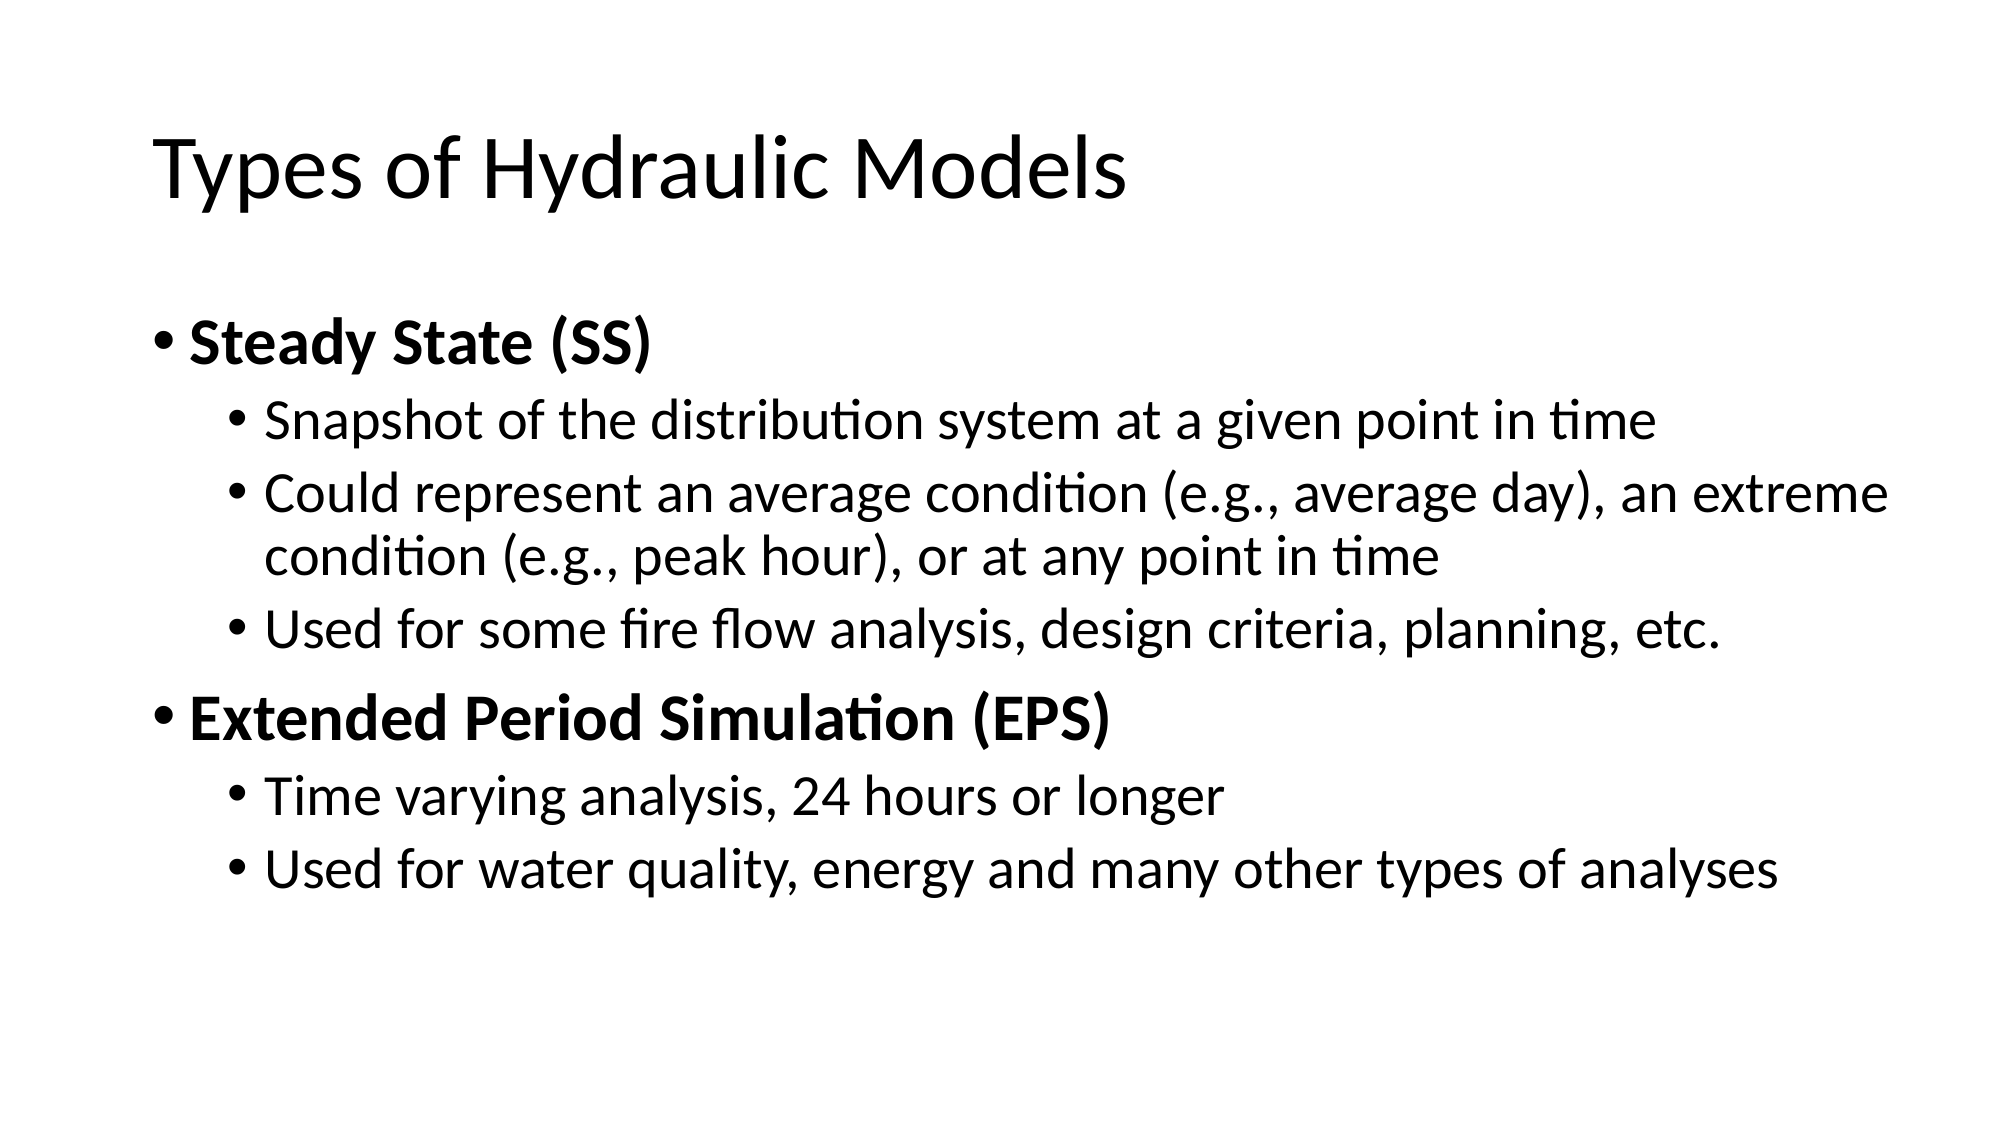

# Types of Hydraulic Models
Steady State (SS)
Snapshot of the distribution system at a given point in time
Could represent an average condition (e.g., average day), an extreme condition (e.g., peak hour), or at any point in time
Used for some fire flow analysis, design criteria, planning, etc.
Extended Period Simulation (EPS)
Time varying analysis, 24 hours or longer
Used for water quality, energy and many other types of analyses